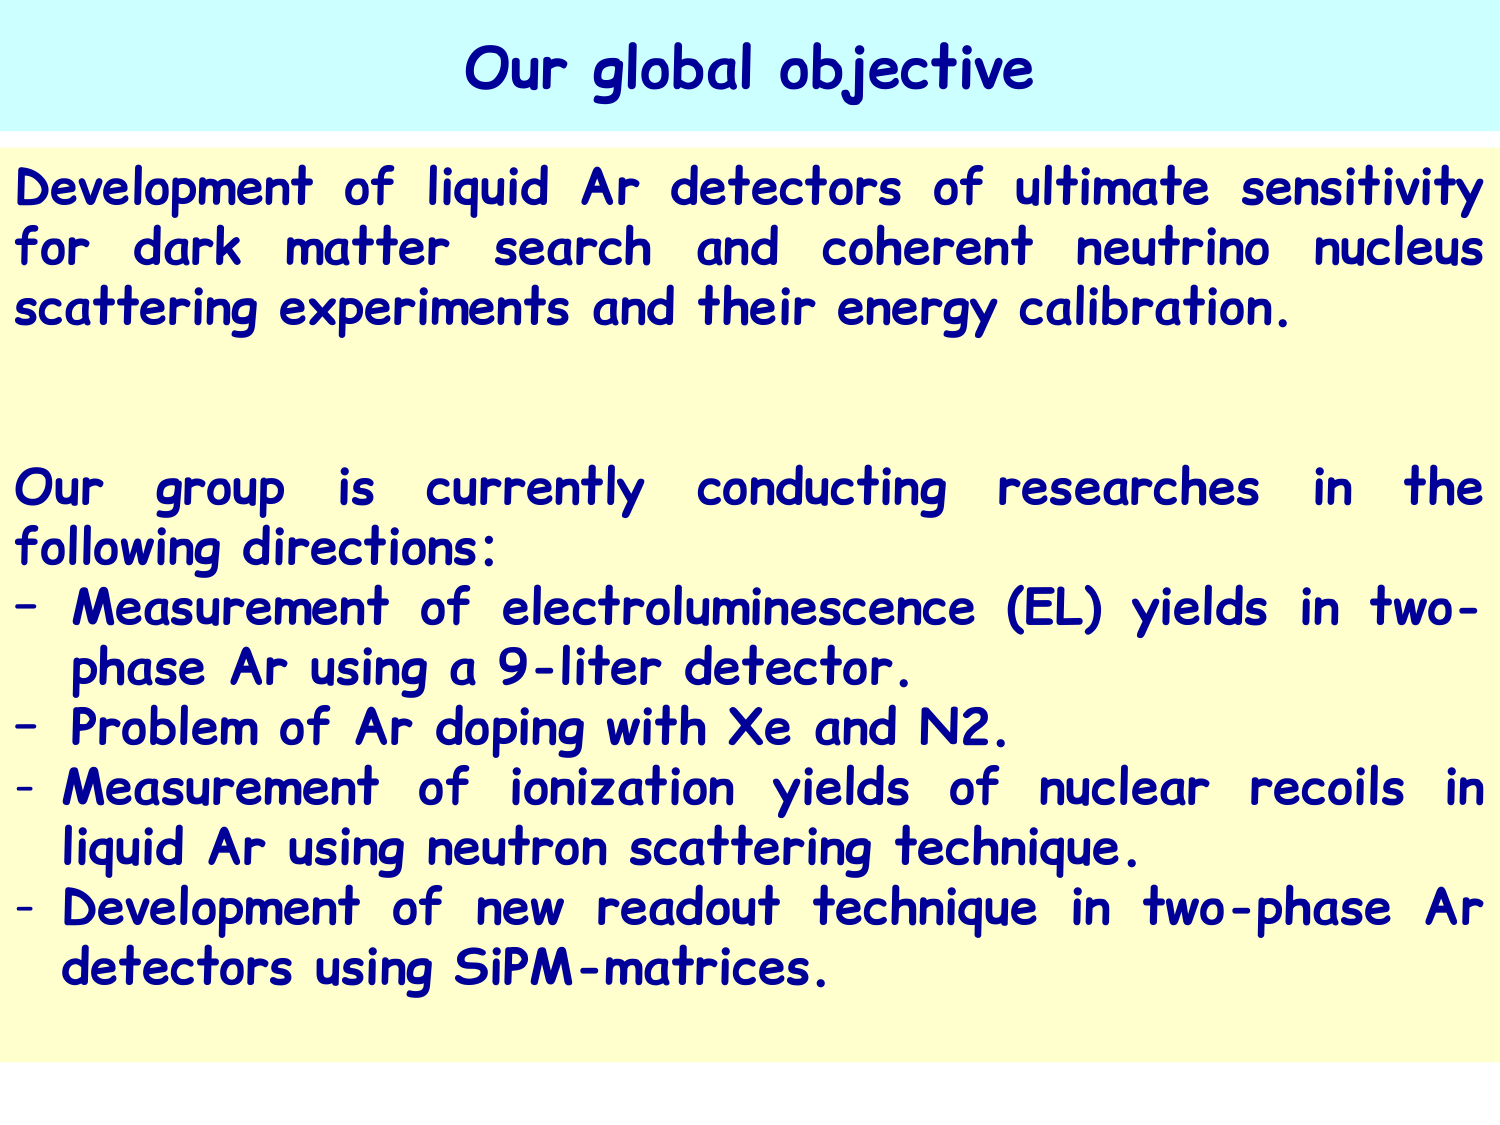

Our global objective
Development of liquid Ar detectors of ultimate sensitivity for dark matter search and coherent neutrino nucleus scattering experiments and their energy calibration.

Our group is currently conducting researches in the following directions:
Measurement of electroluminescence (EL) yields in two-phase Ar using a 9-liter detector.
Problem of Ar doping with Xe and N2.
Measurement of ionization yields of nuclear recoils in liquid Ar using neutron scattering technique.
Development of new readout technique in two-phase Ar detectors using SiPM-matrices.